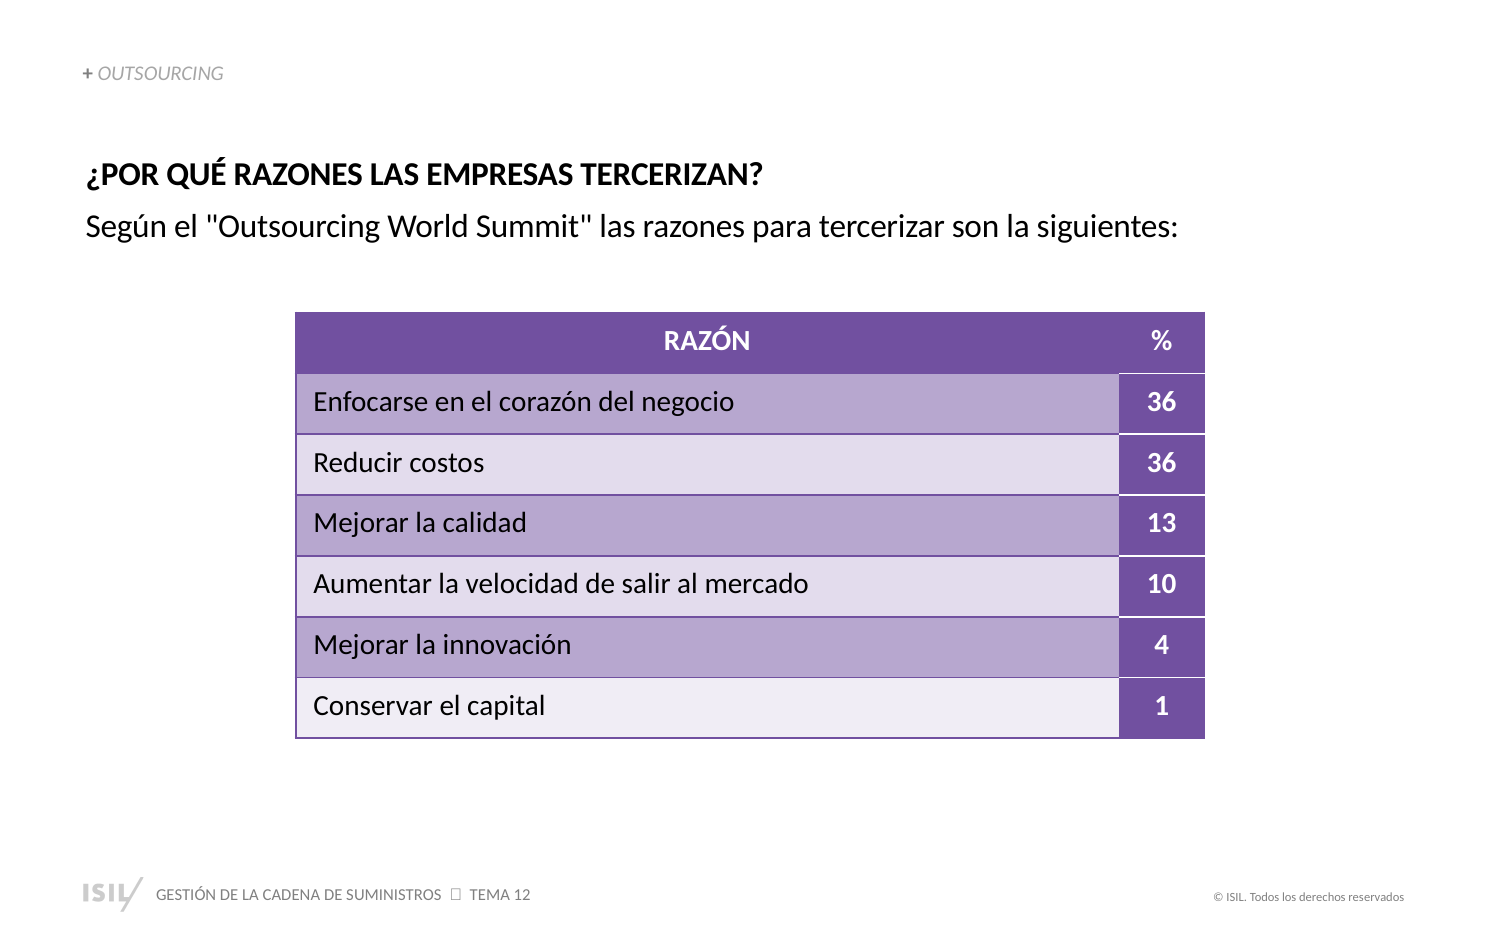

+ OUTSOURCING
¿POR QUÉ RAZONES LAS EMPRESAS TERCERIZAN?
Según el "Outsourcing World Summit" las razones para tercerizar son la siguientes:
| RAZÓN | % |
| --- | --- |
| Enfocarse en el corazón del negocio | 36 |
| Reducir costos | 36 |
| Mejorar la calidad | 13 |
| Aumentar la velocidad de salir al mercado | 10 |
| Mejorar la innovación | 4 |
| Conservar el capital | 1 |